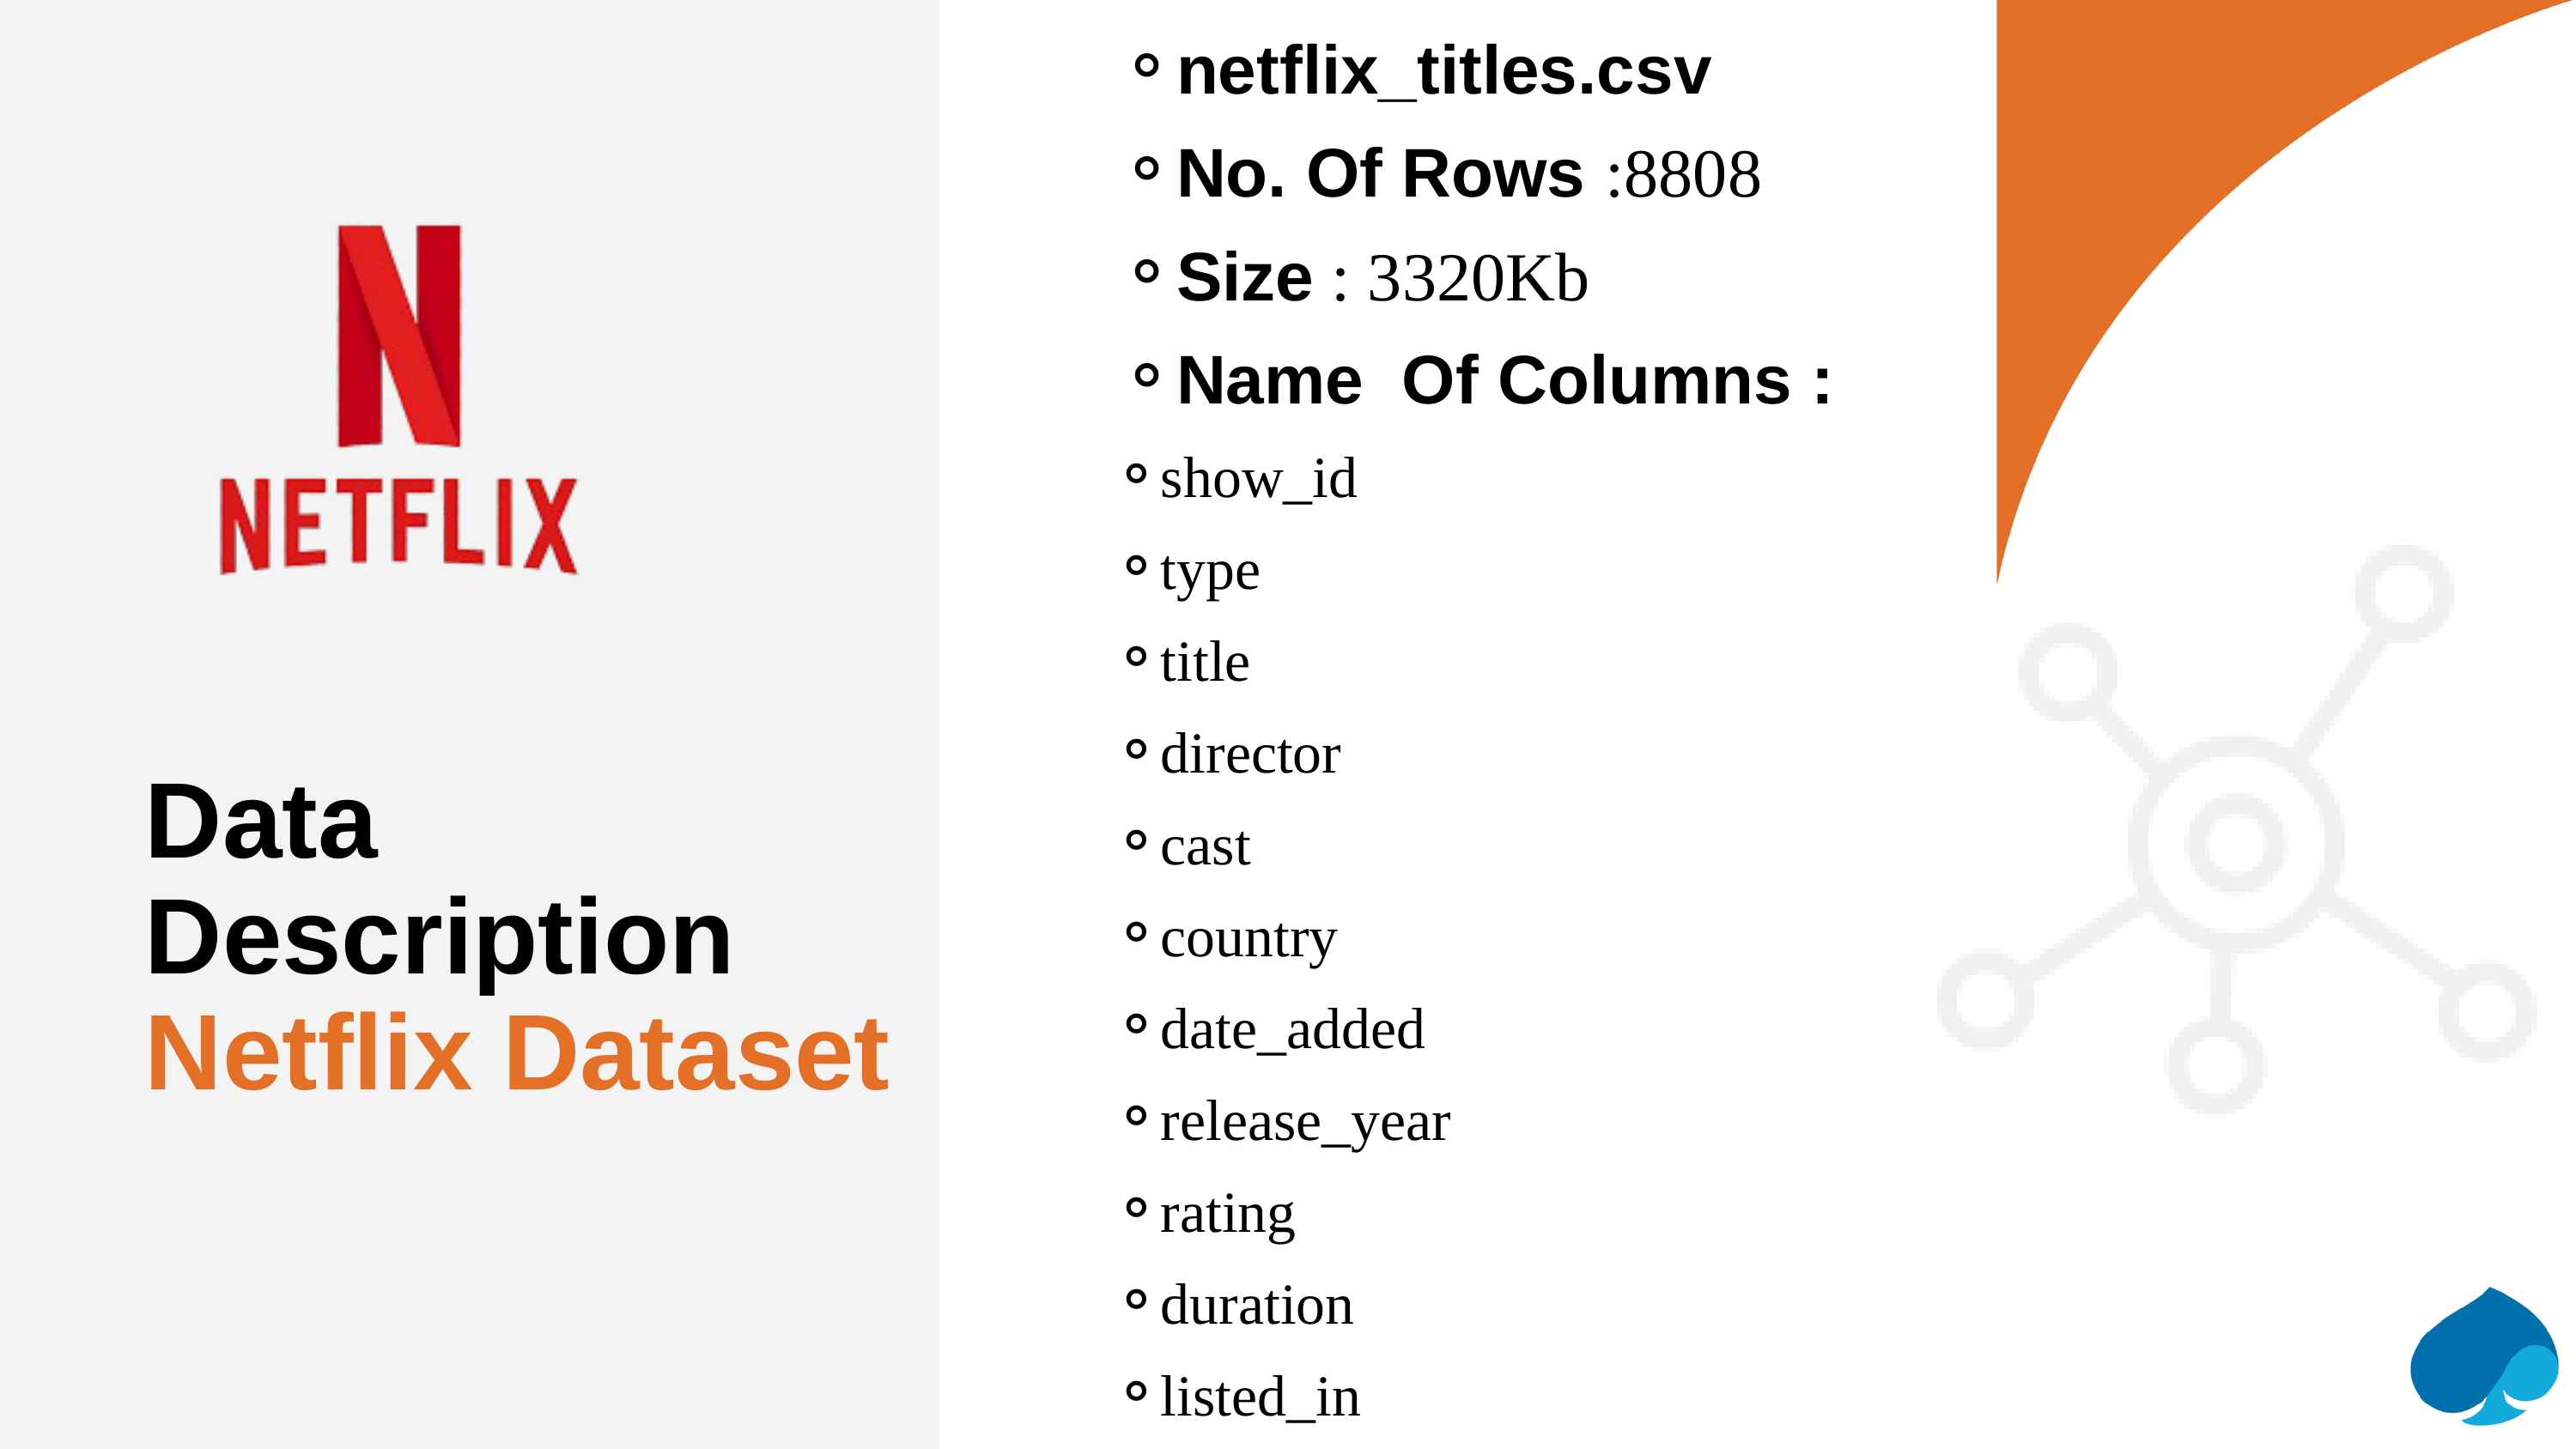

netflix_titles.csv

No. Of Rows :8808

Size : 3320Kb

Name  Of Columns :

show_id

type

title

director

cast

country

date_added

release_year

rating

duration

listed_in

description

Data Description
Netflix Dataset